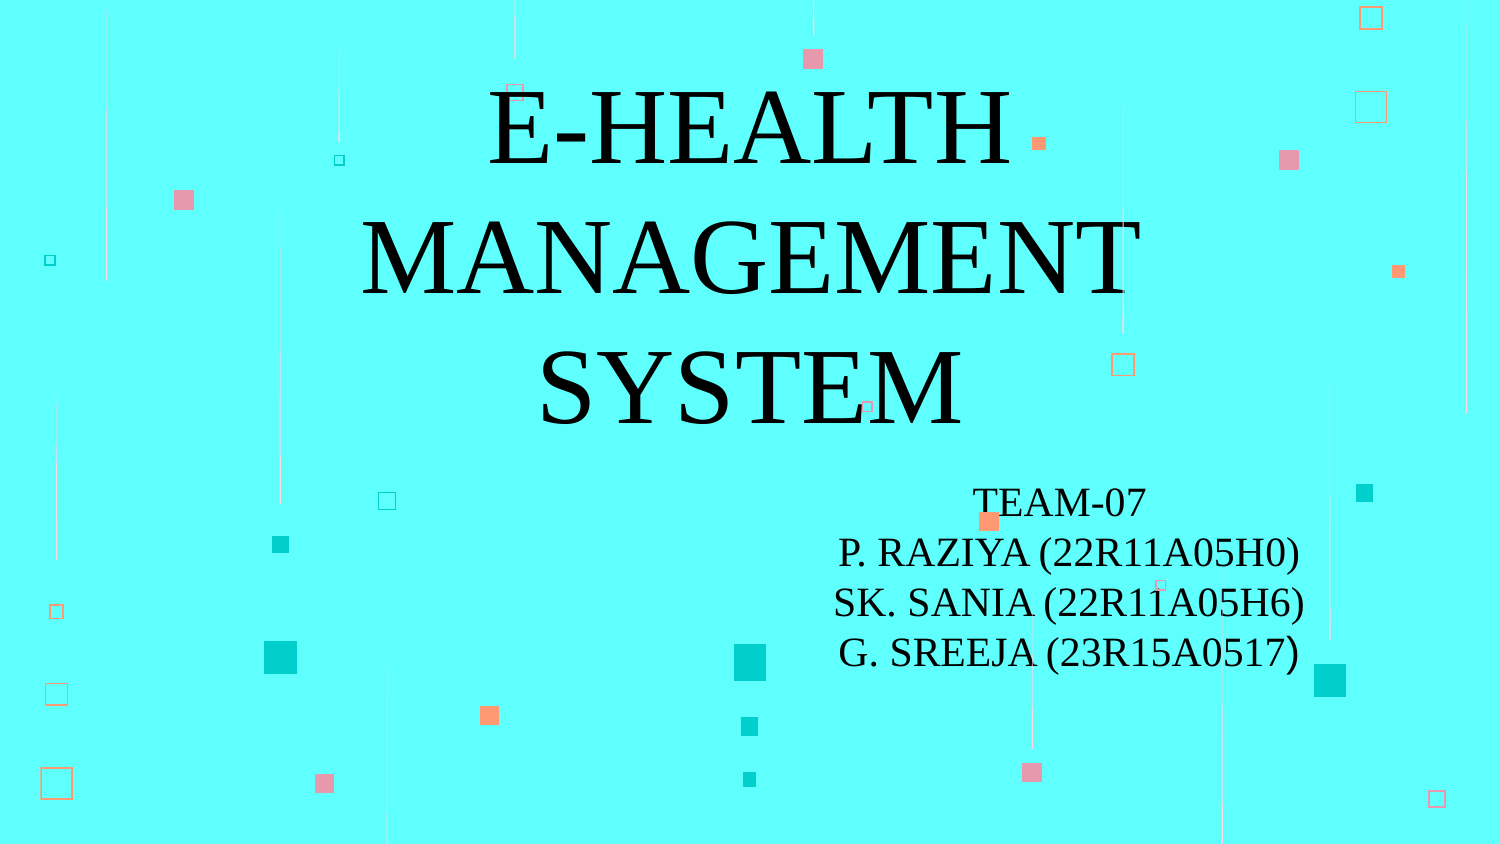

# E-HEALTH MANAGEMENT SYSTEM

TEAM-07
P. RAZIYA (22R11A05H0)
SK. SANIA (22R11A05H6)
G. SREEJA (23R15A0517)